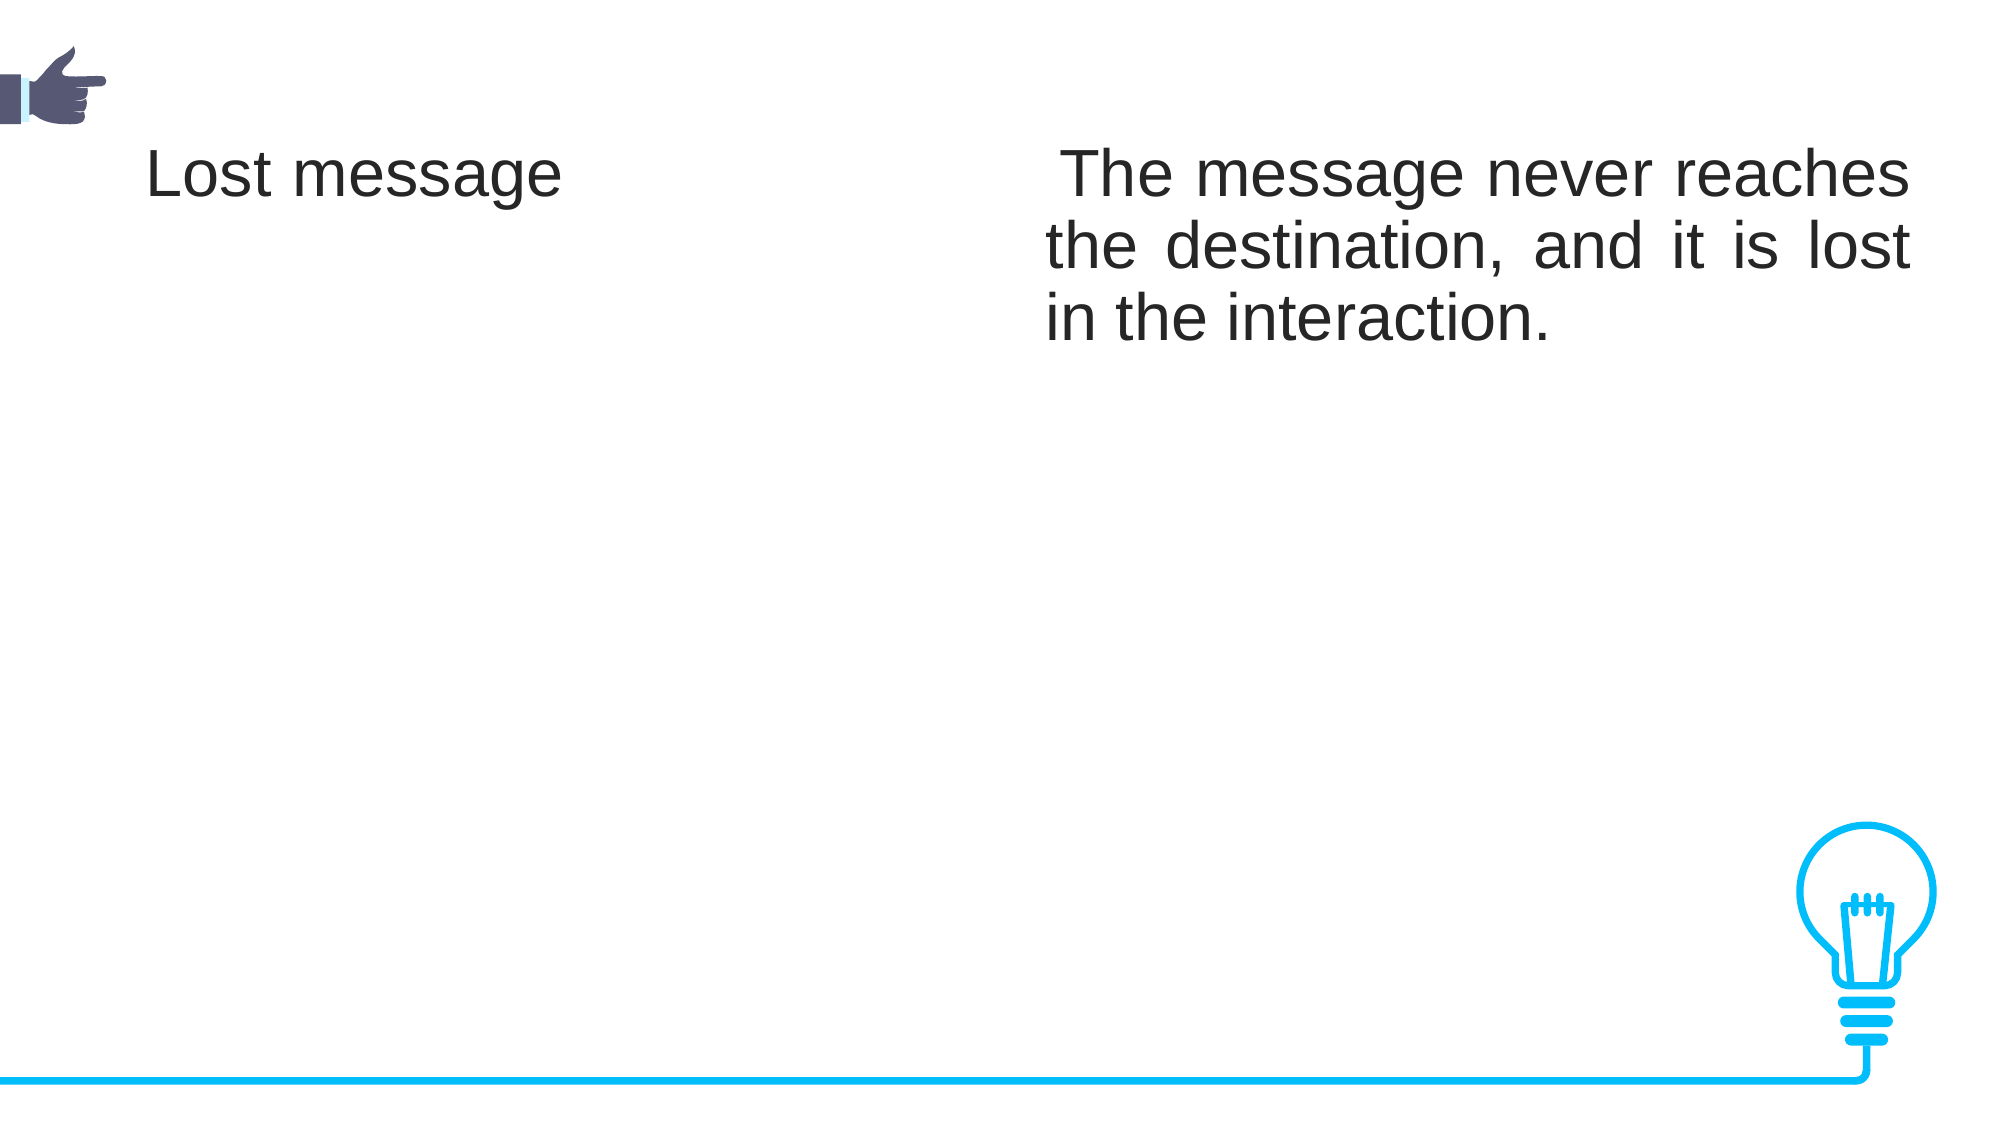

Lost message    			The message never reaches 						the destination, and it is lost 						in the interaction.